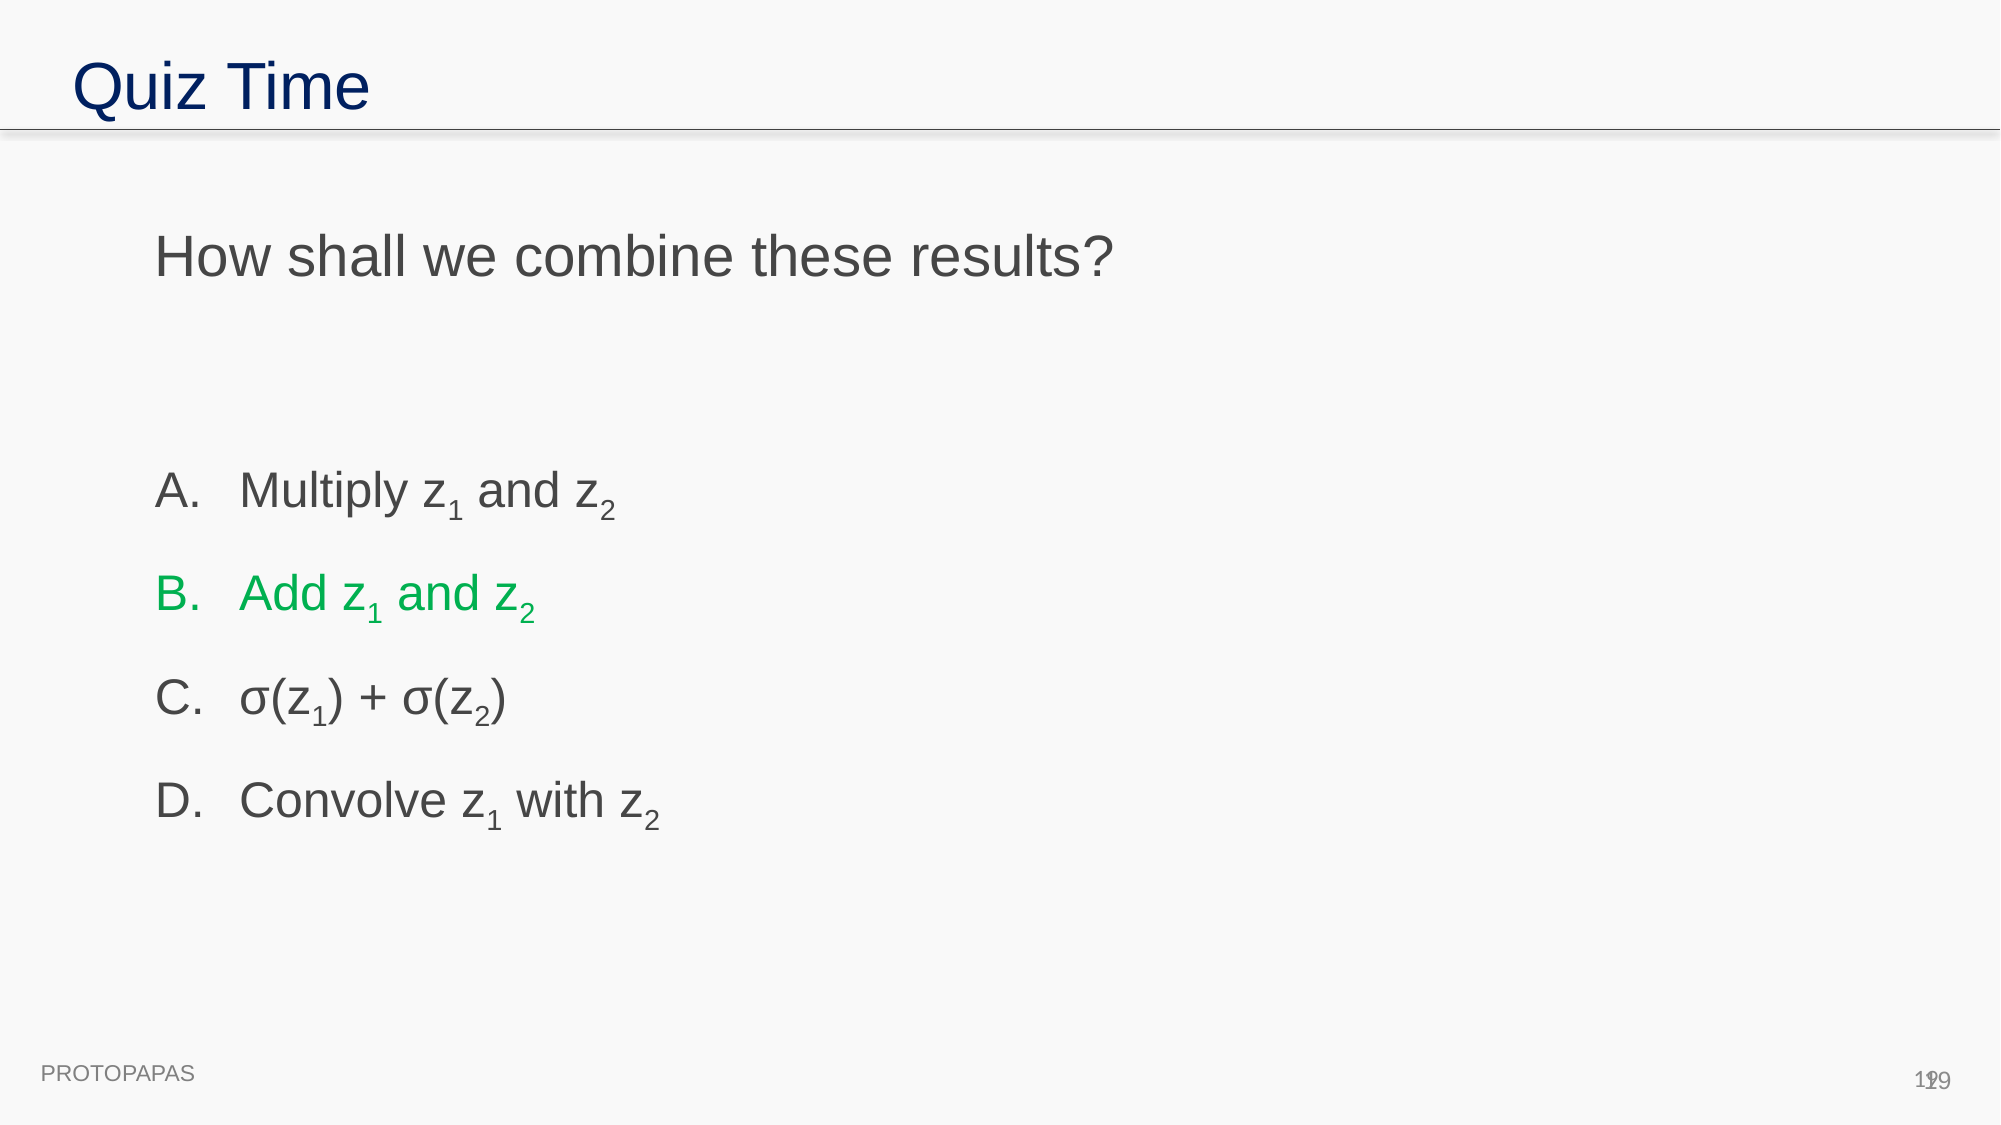

# Quiz Time
How shall we combine these results?
Multiply z1 and z2
Add z1 and z2
σ(z1) + σ(z2)
Convolve z1 with z2

19